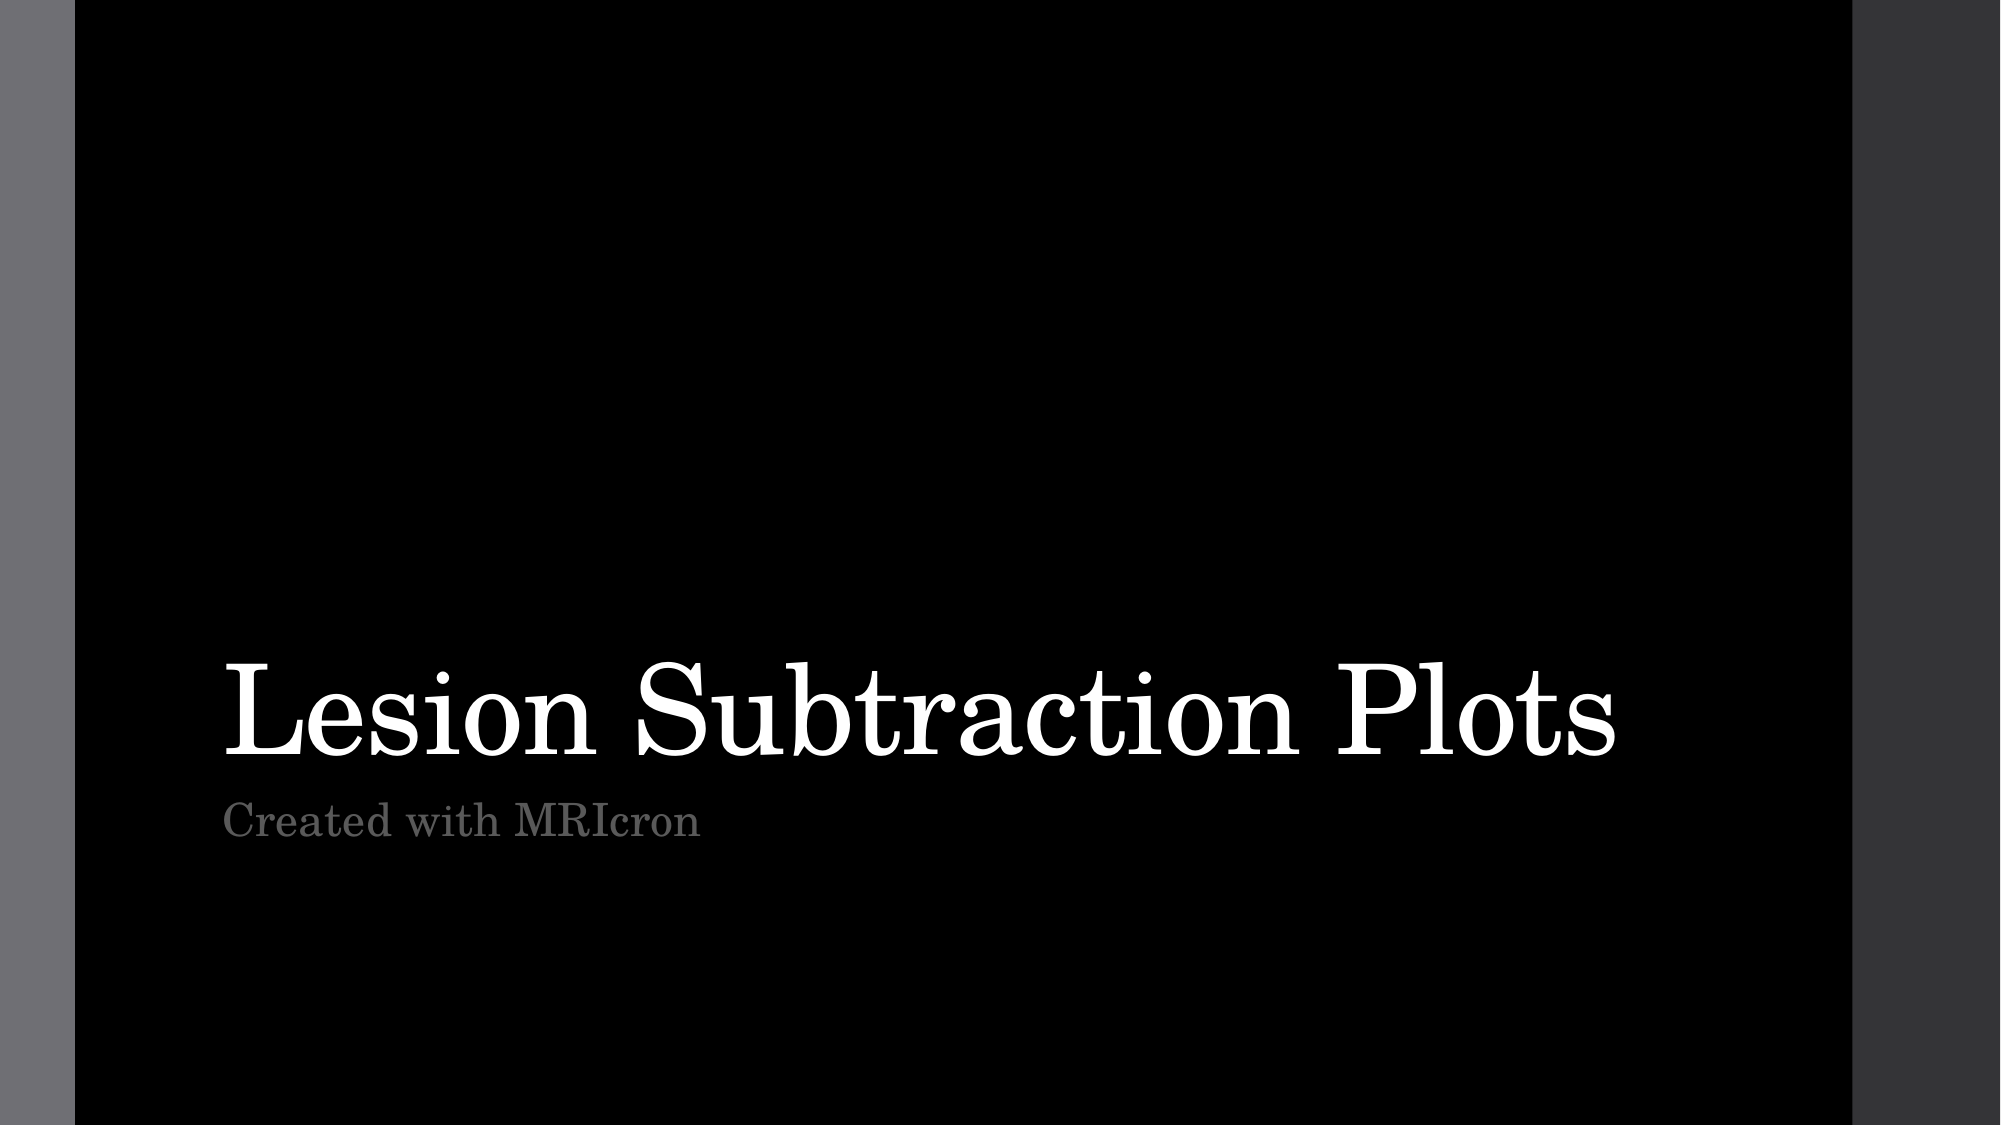

# Lesion Subtraction Plots
Created with MRIcron